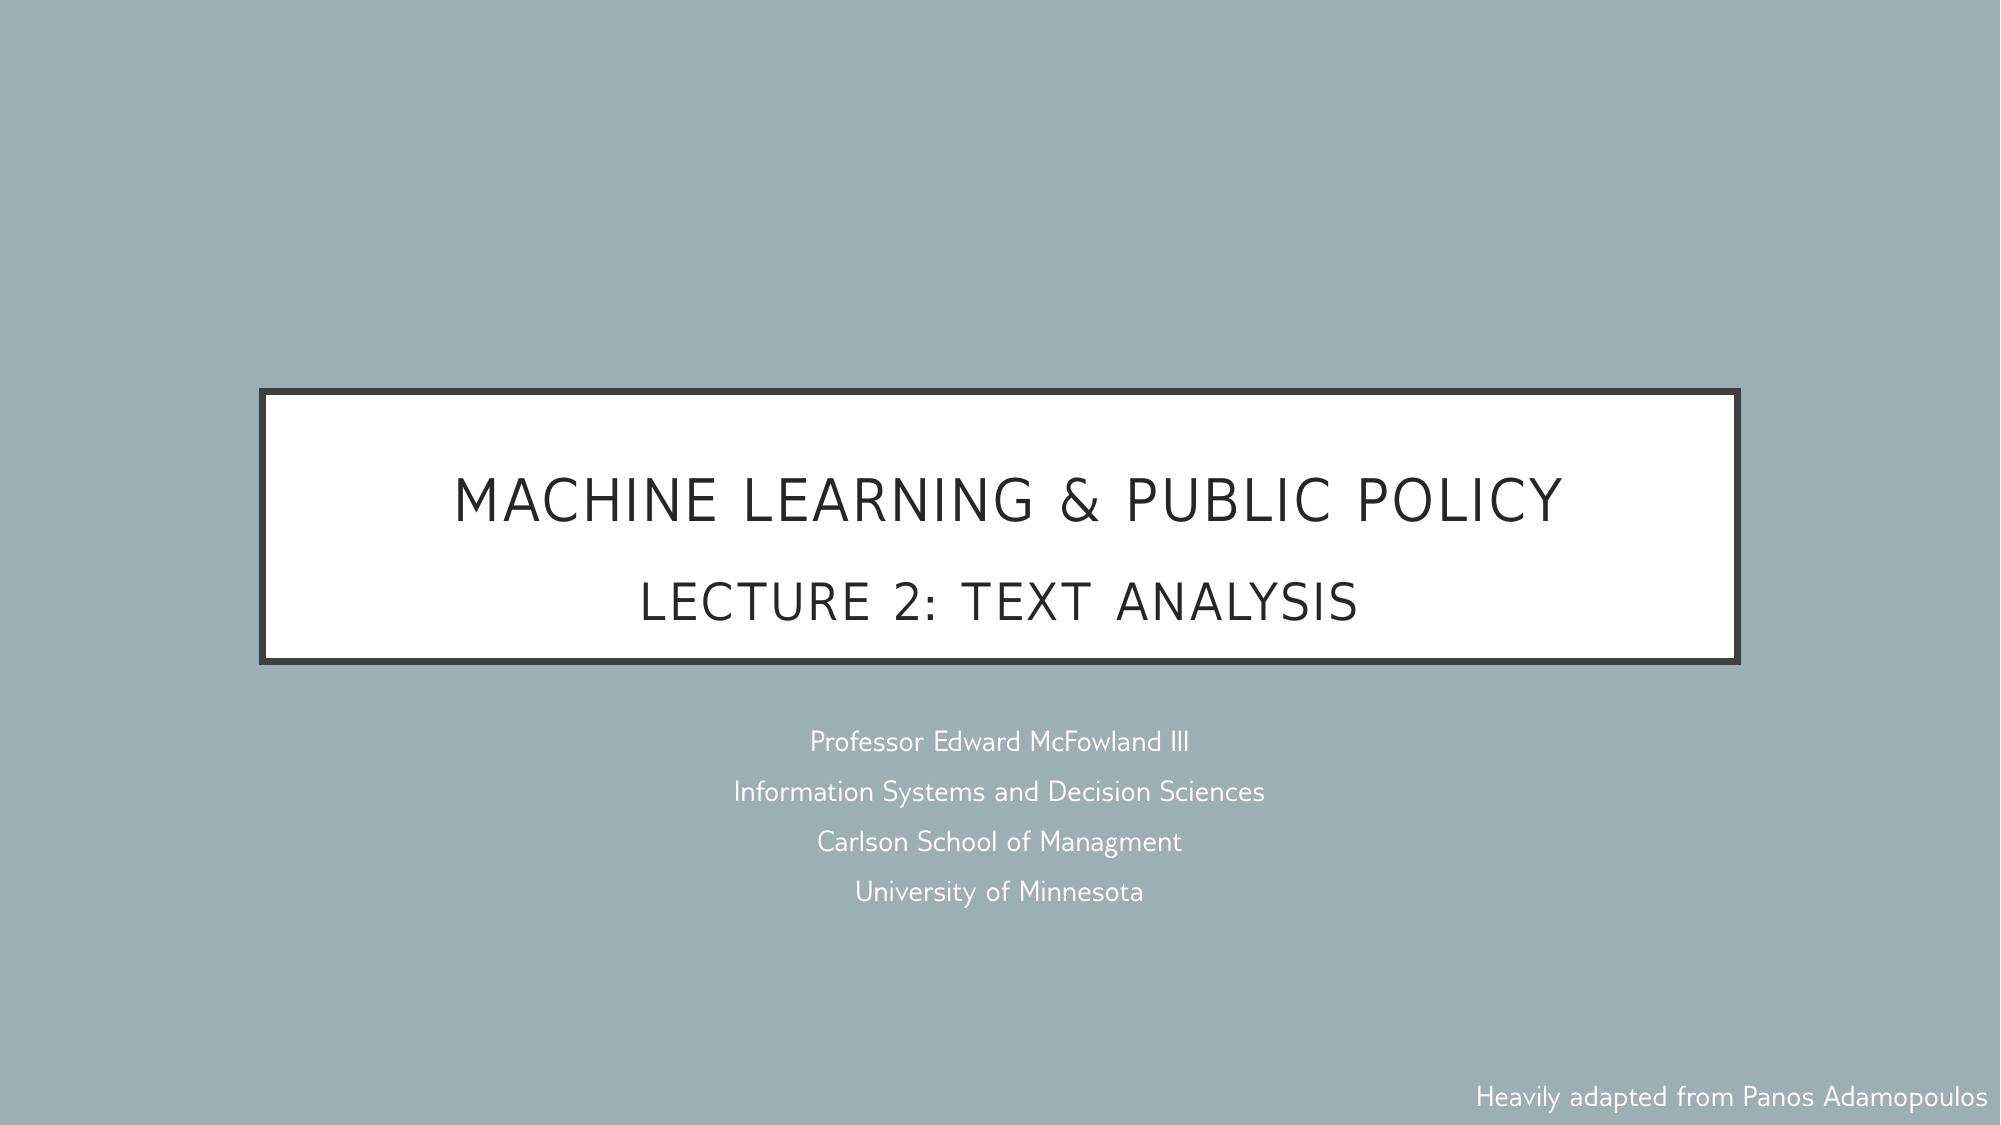

# Machine Learning & Public Policy Lecture 2: Text Analysis
Professor Edward McFowland III
Information Systems and Decision Sciences
Carlson School of Managment
University of Minnesota
Heavily adapted from Panos Adamopoulos